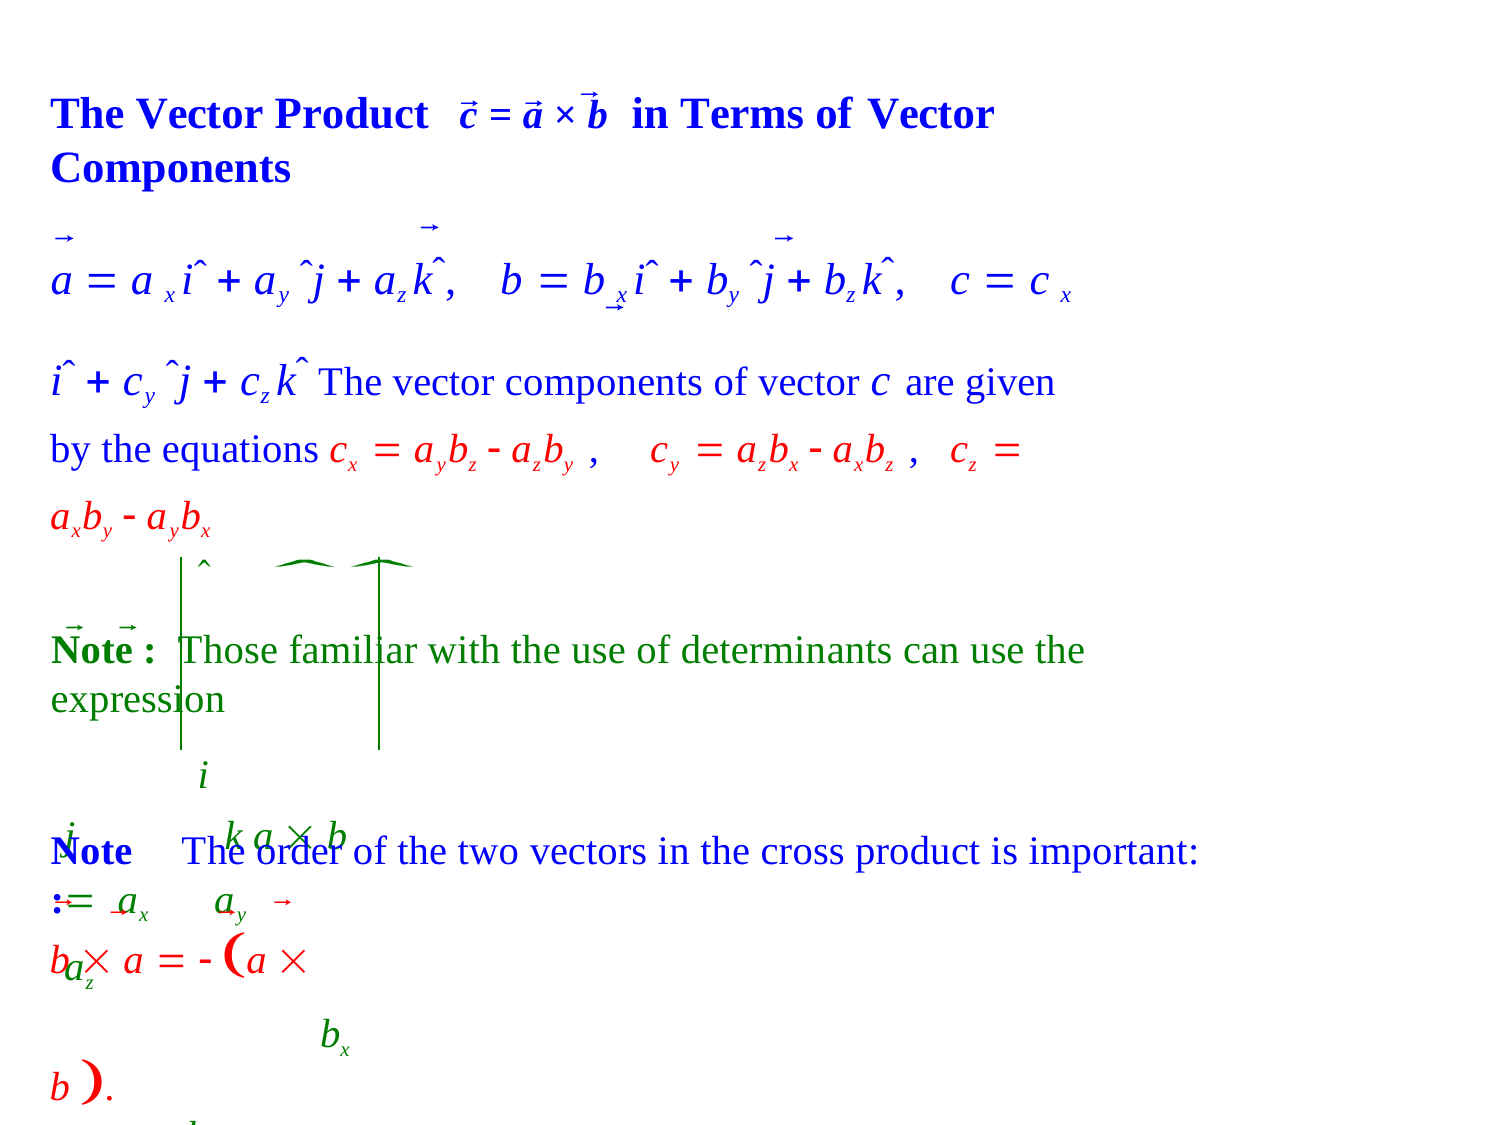

The Vector Product	c = a × b	in Terms of Vector Components

a = a x iˆ + ay ˆj + az kˆ,	b = b x iˆ + by ˆj + bz kˆ,	c = c x iˆ + cy ˆj + cz kˆ The vector components of vector c are given by the equations cx  = aybz  − azby   ,	cy  = azbx  − axbz   ,	cz  = axby  − aybx

Note :  Those familiar with the use of determinants can use the expression

i		j	 k a × b =  ax	ay	az

bx	by	bz

Note :
The order of the two vectors in the cross product is important:
b × a = − (a × b ).